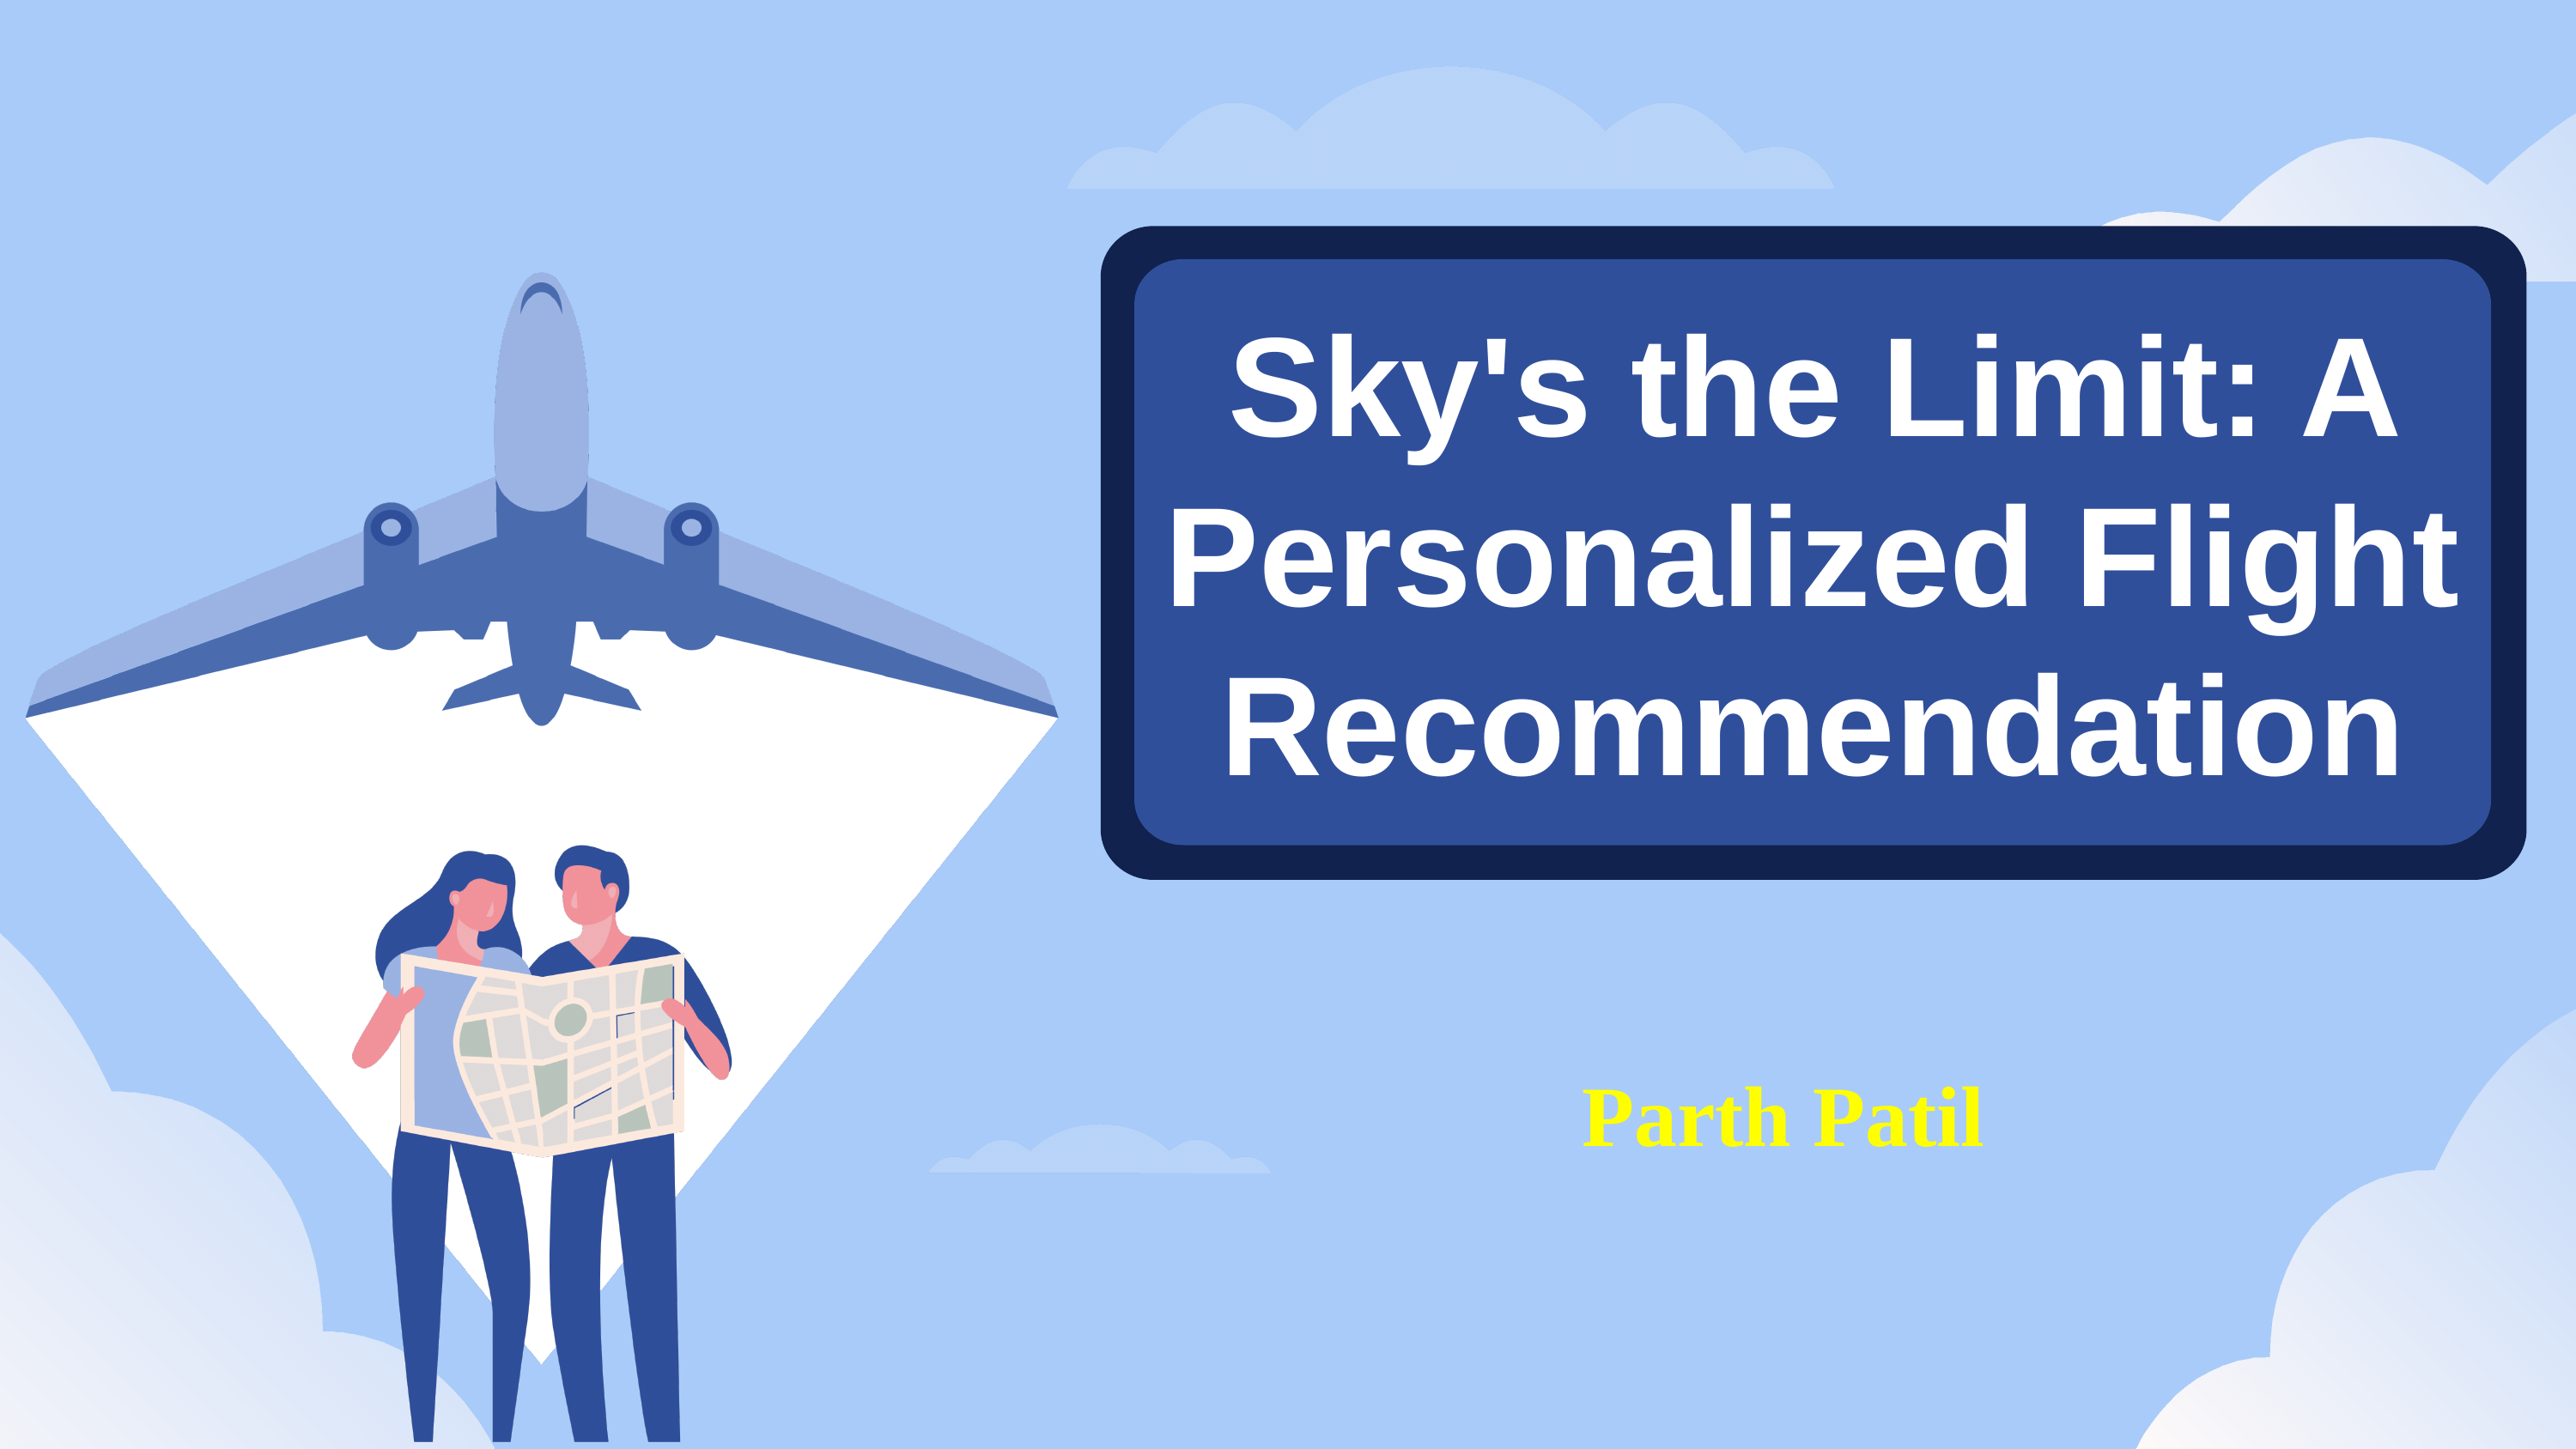

Sky's the Limit: A Personalized Flight Recommendation

Parth Patil